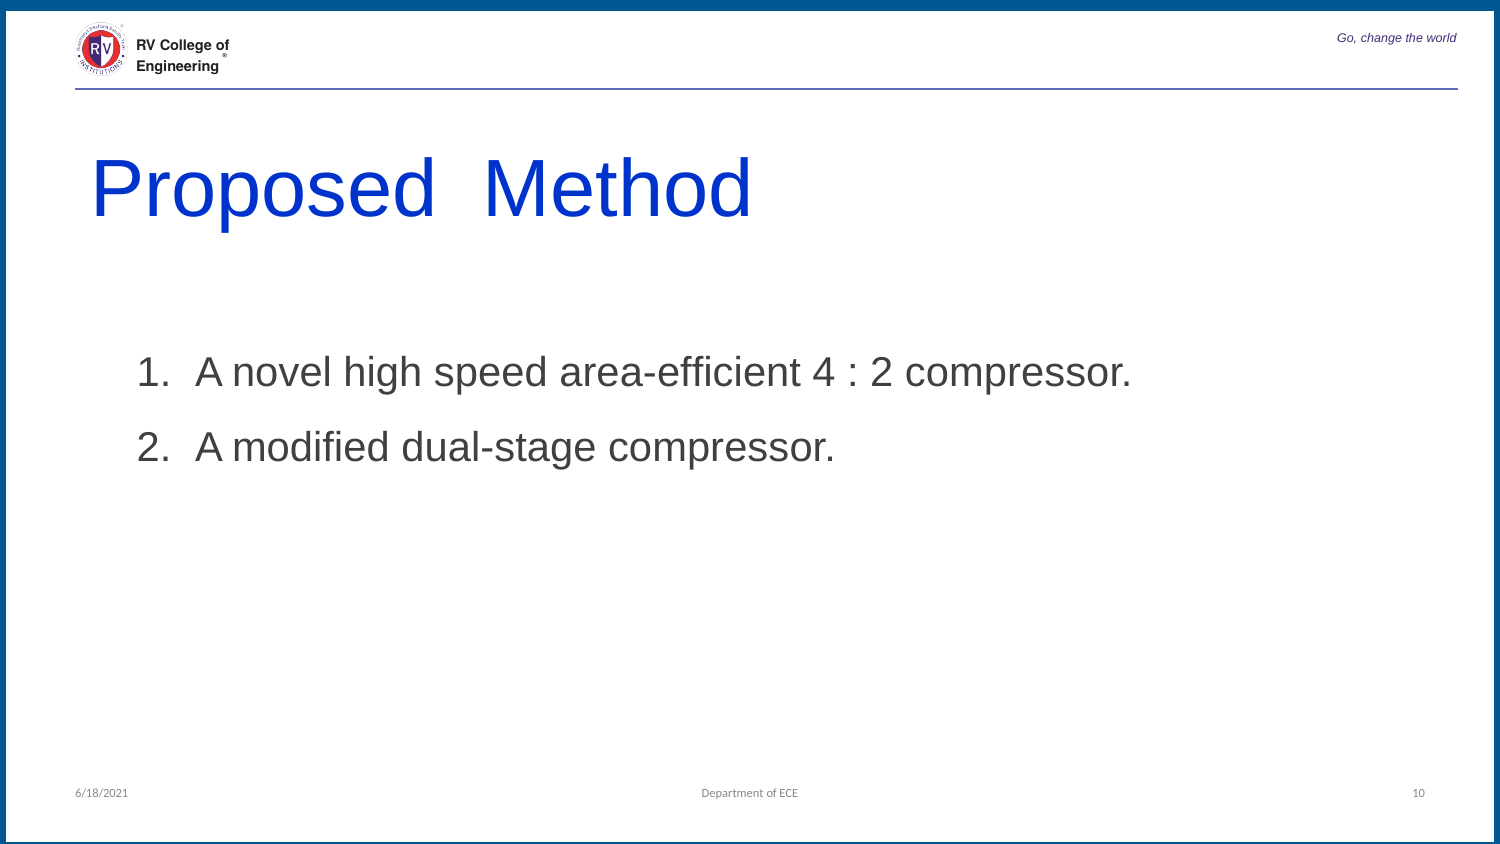

# Go, change the world
RV College of
Engineering

Proposed  Method
A novel high speed area-efﬁcient 4 : 2 compressor.
A modiﬁed dual-stage compressor.

6/18/2021
Department of ECE
10